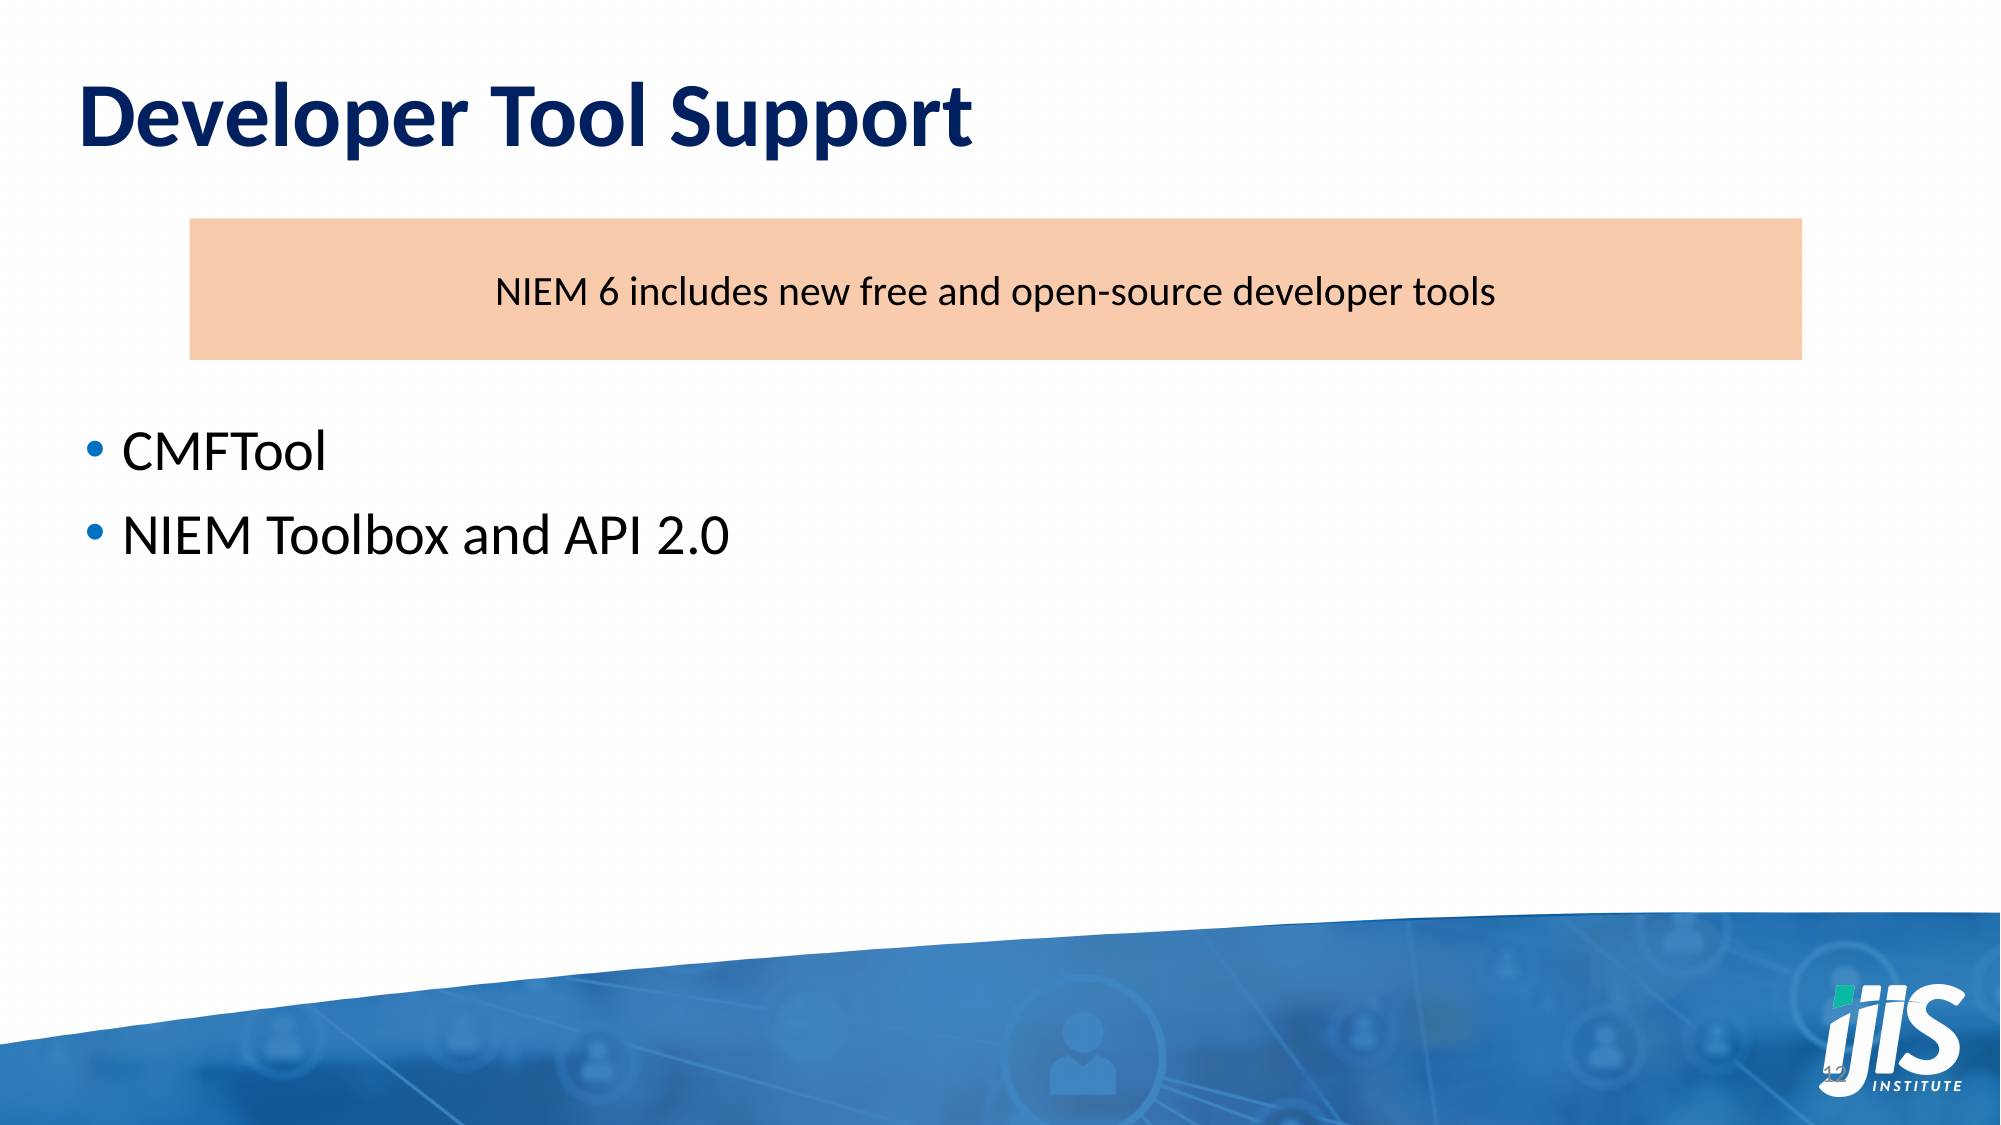

# Developer Tool Support
NIEM 6 includes new free and open-source developer tools
CMFTool
NIEM Toolbox and API 2.0

12